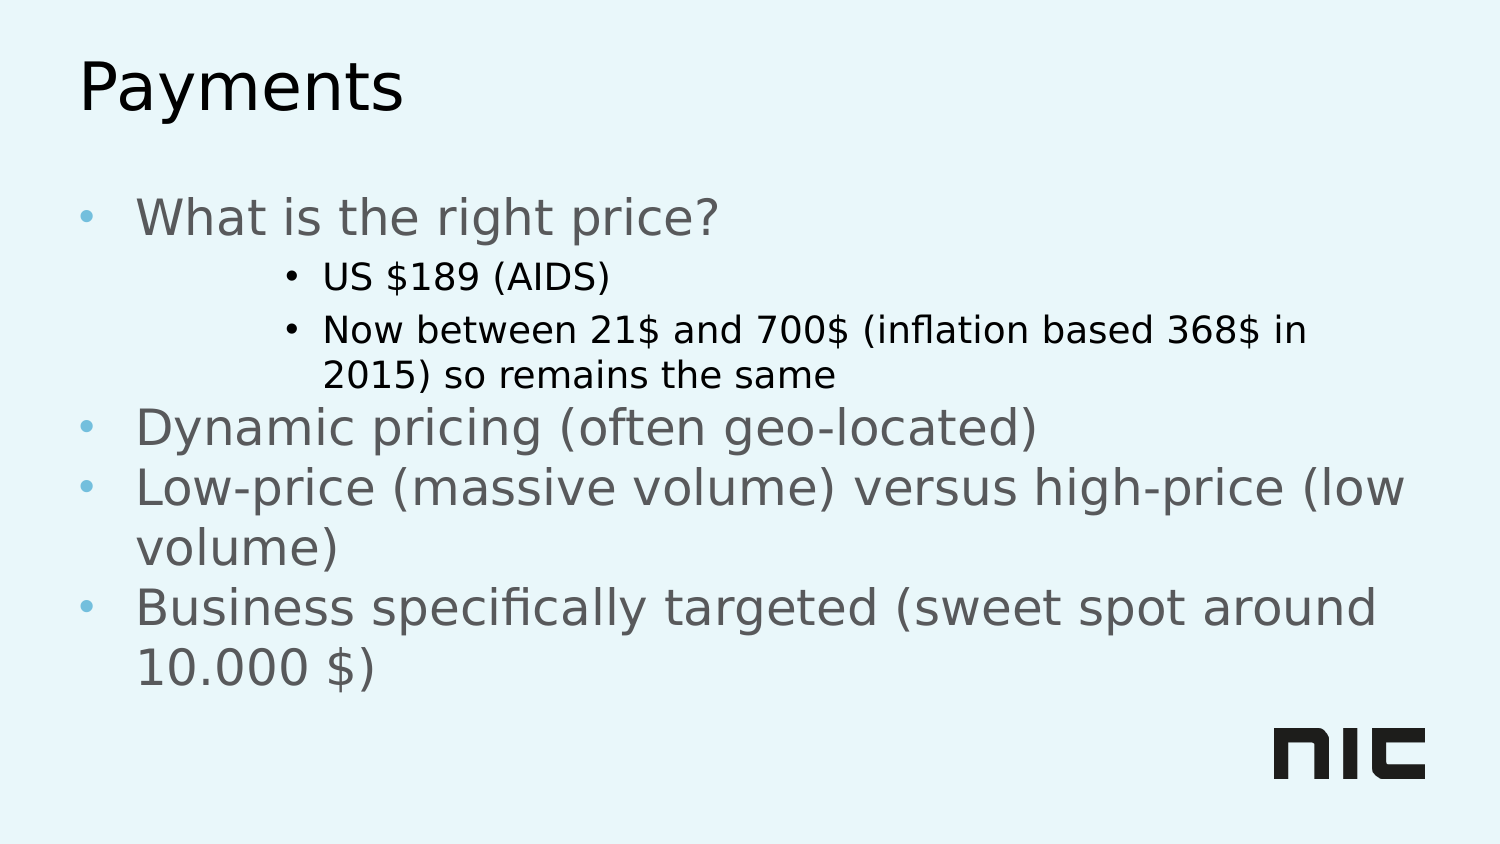

# Payments
What is the right price?
US $189 (AIDS)
Now between 21$ and 700$ (inflation based 368$ in 2015) so remains the same
Dynamic pricing (often geo-located)
Low-price (massive volume) versus high-price (low volume)
Business specifically targeted (sweet spot around 10.000 $)